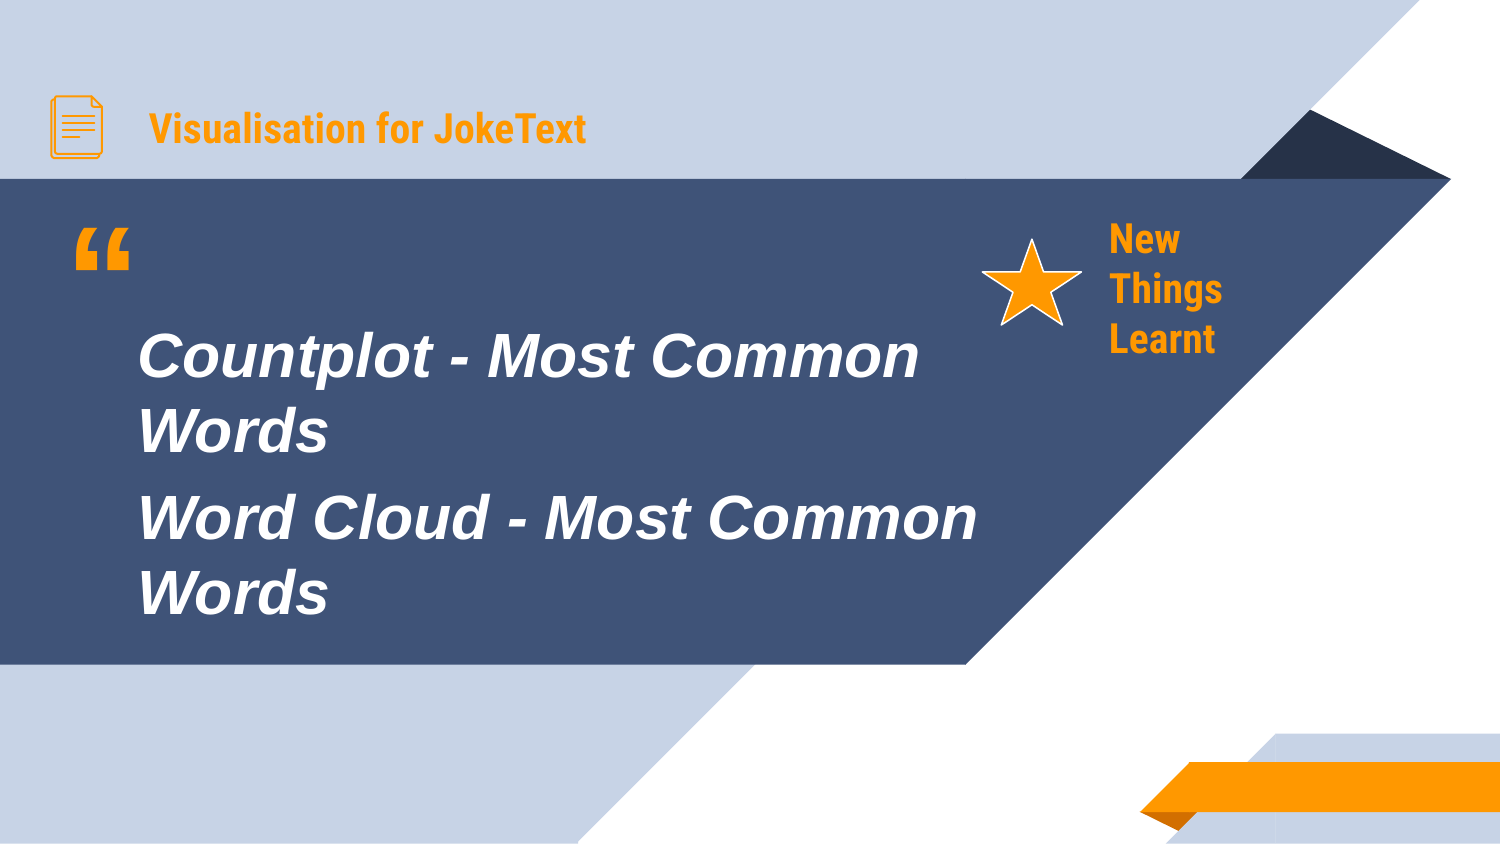

Visualisation for JokeText

New Things Learnt

Countplot - Most Common Words
Word Cloud - Most Common Words